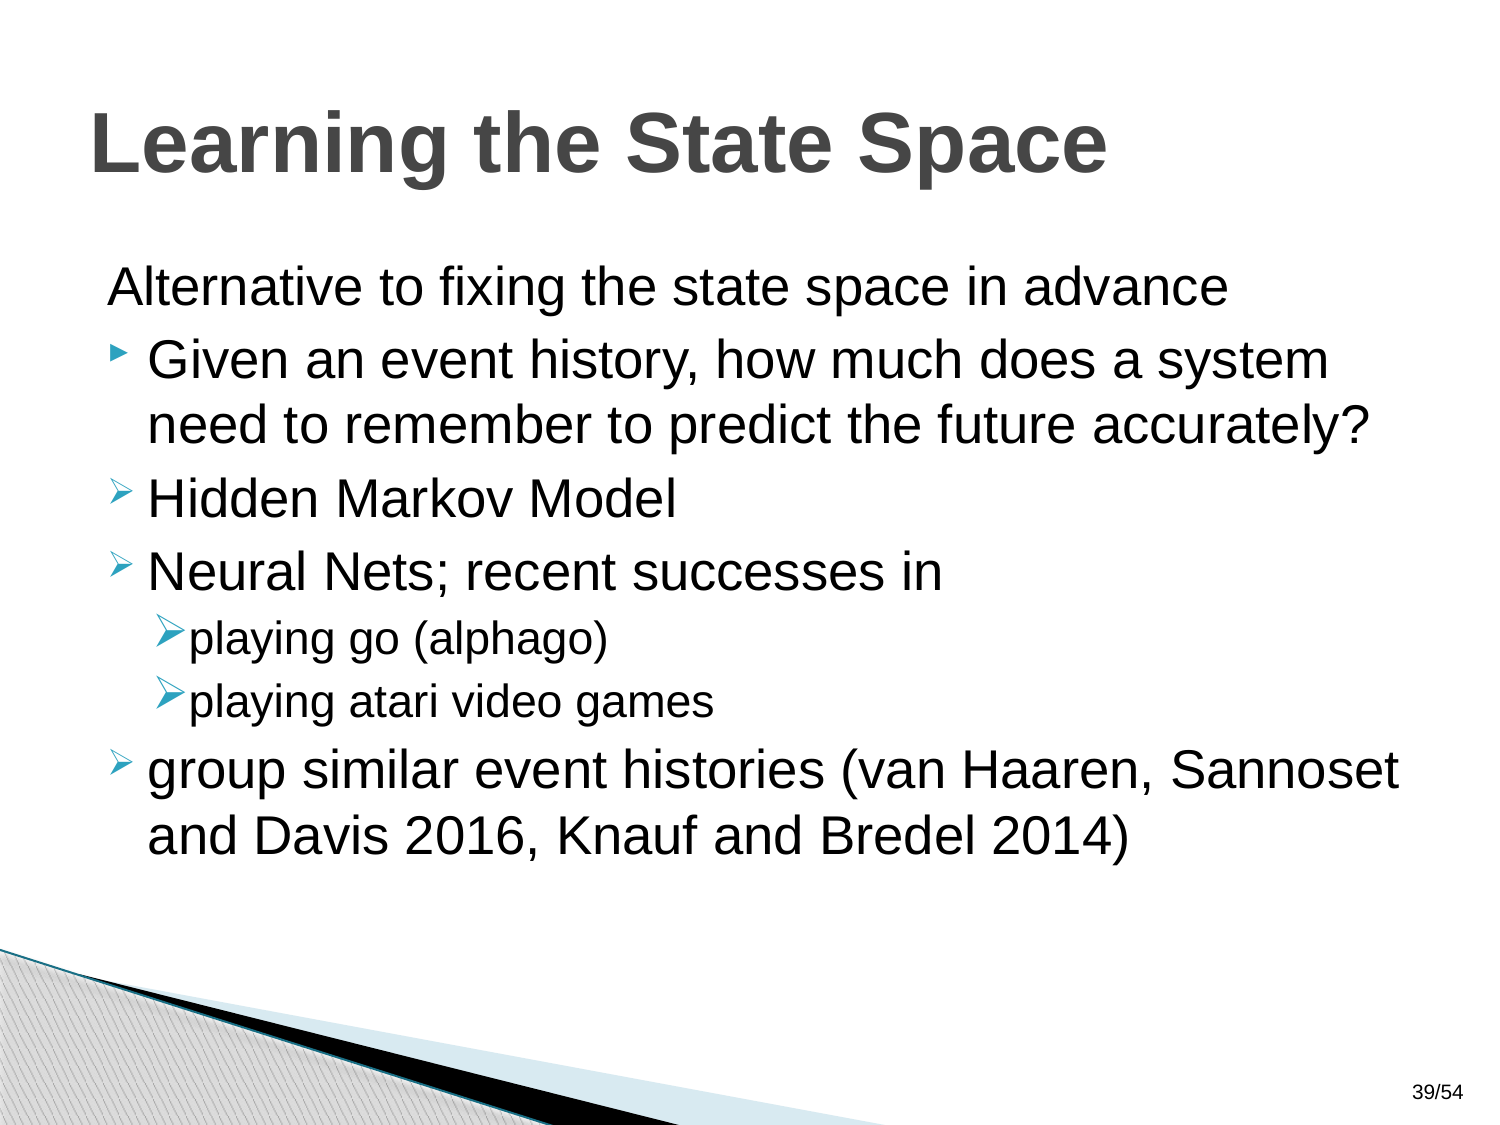

# Learning the State Space
Alternative to fixing the state space in advance
Given an event history, how much does a system need to remember to predict the future accurately?
Hidden Markov Model
Neural Nets; recent successes in
playing go (alphago)
playing atari video games
group similar event histories (van Haaren, Sannoset and Davis 2016, Knauf and Bredel 2014)

39/54